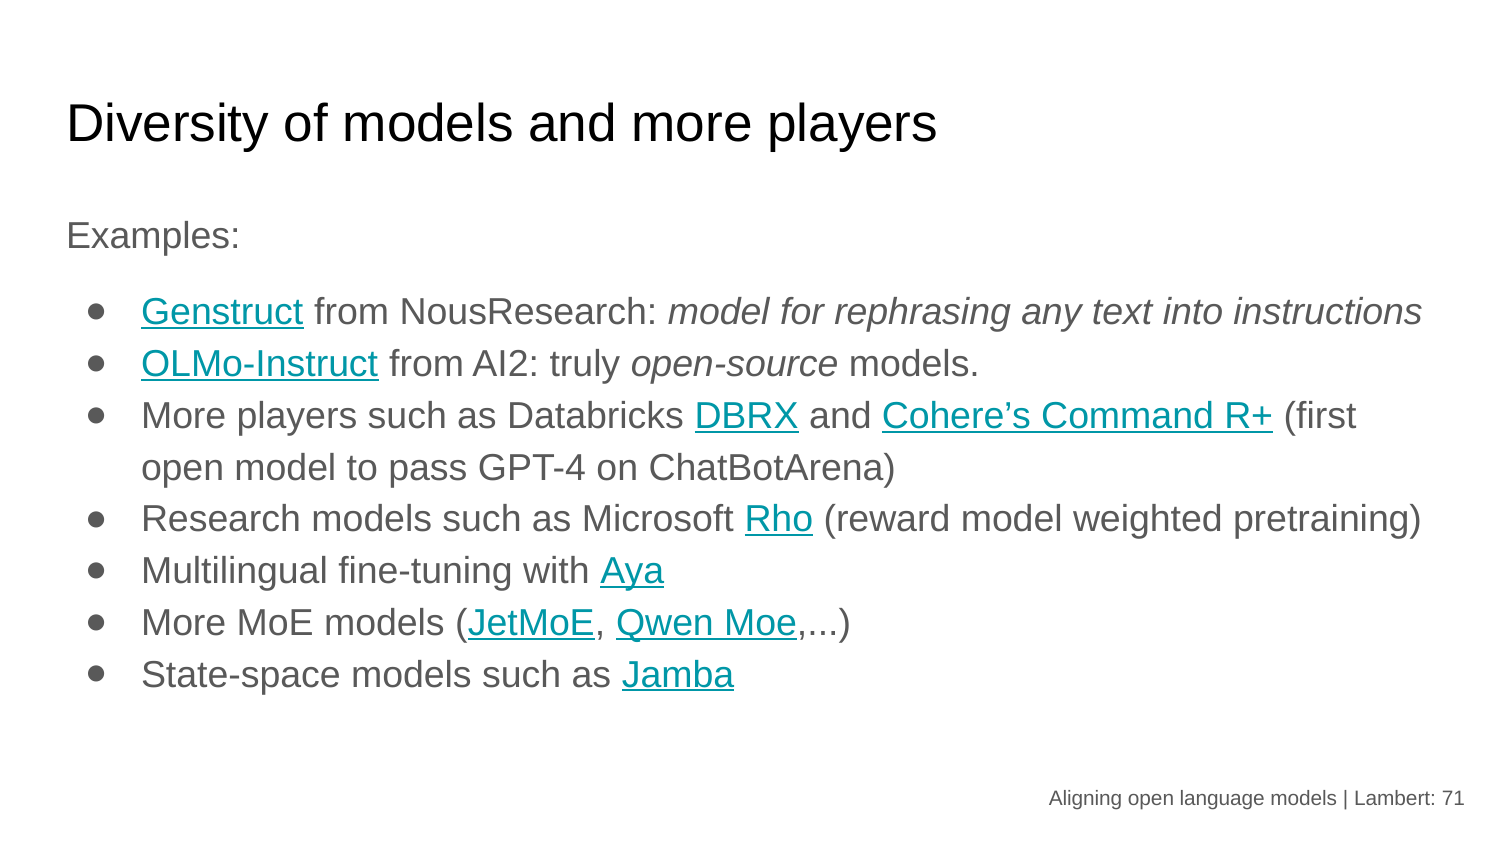

# Diversity of models and more players
Examples:
Genstruct from NousResearch: model for rephrasing any text into instructions
OLMo-Instruct from AI2: truly open-source models.
More players such as Databricks DBRX and Cohere’s Command R+ (first open model to pass GPT-4 on ChatBotArena)
Research models such as Microsoft Rho (reward model weighted pretraining)
Multilingual fine-tuning with Aya
More MoE models (JetMoE, Qwen Moe,...)
State-space models such as Jamba
Aligning open language models | Lambert: 71